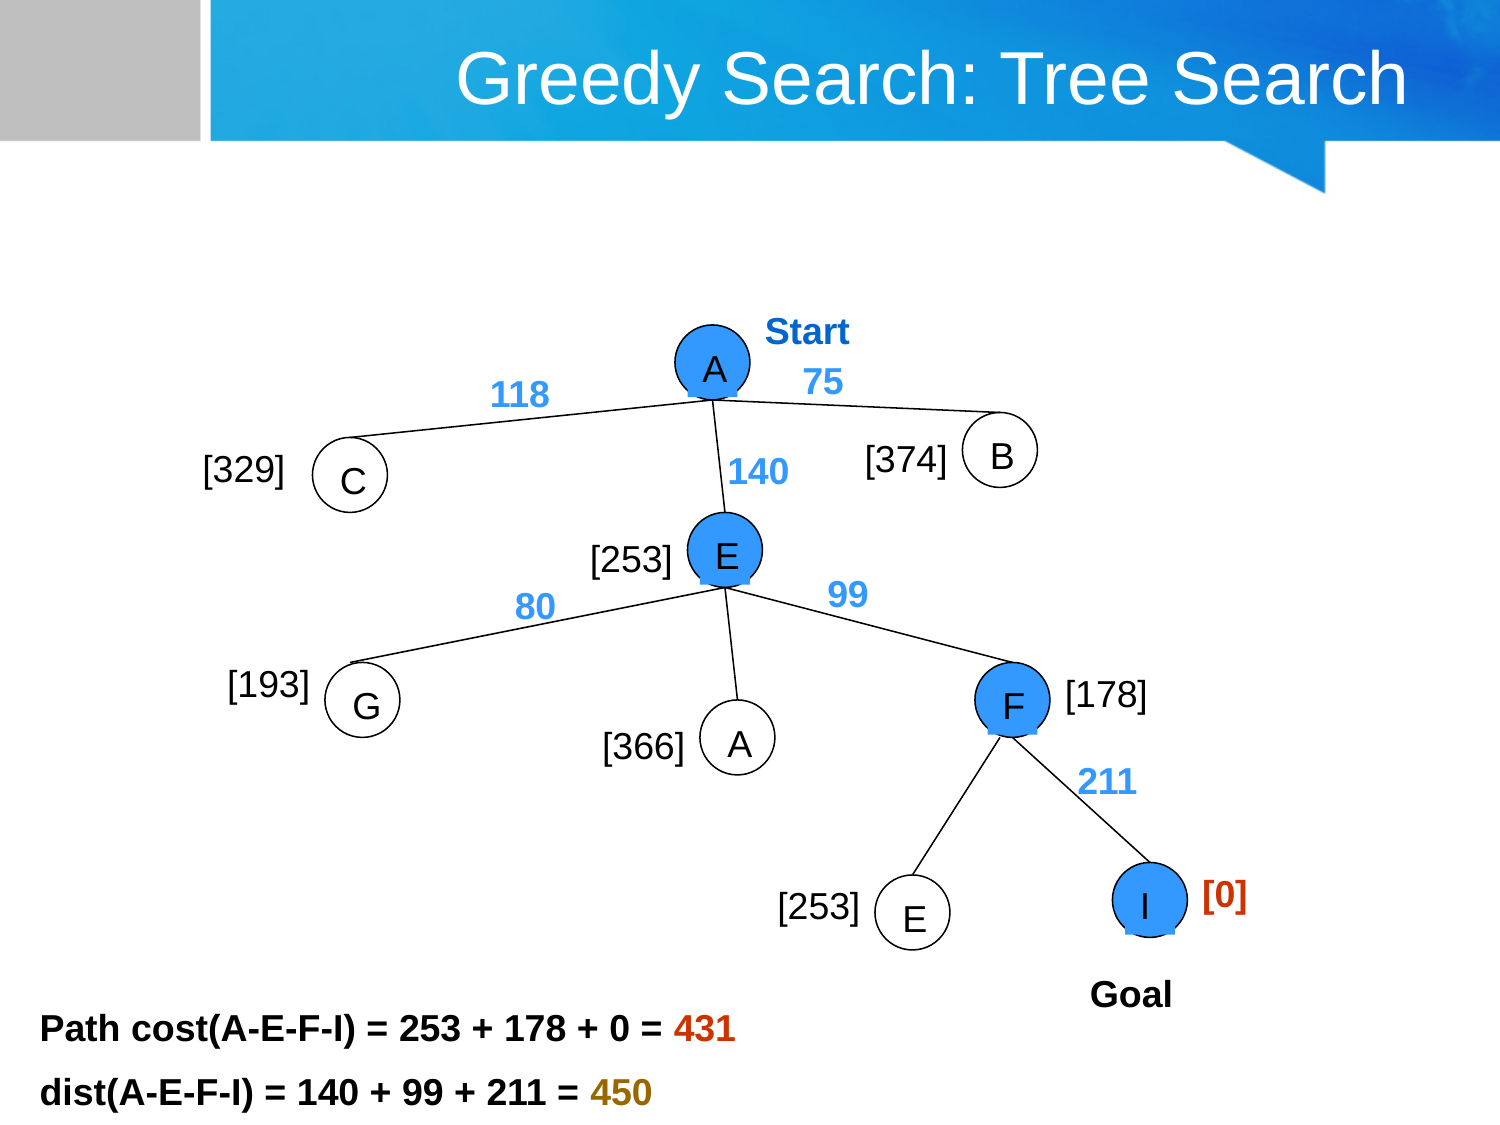

# Greedy Search: Tree Search
Start

A
75
118

B
[374]
[329]

C
140

E
[253]
99
80

[193]

G

F
[178]

A
[366]

211

I
[0]
[253]

E
Goal
Path cost(A-E-F-I) = 253 + 178 + 0 = 431
dist(A-E-F-I) = 140 + 99 + 211 = 450
123